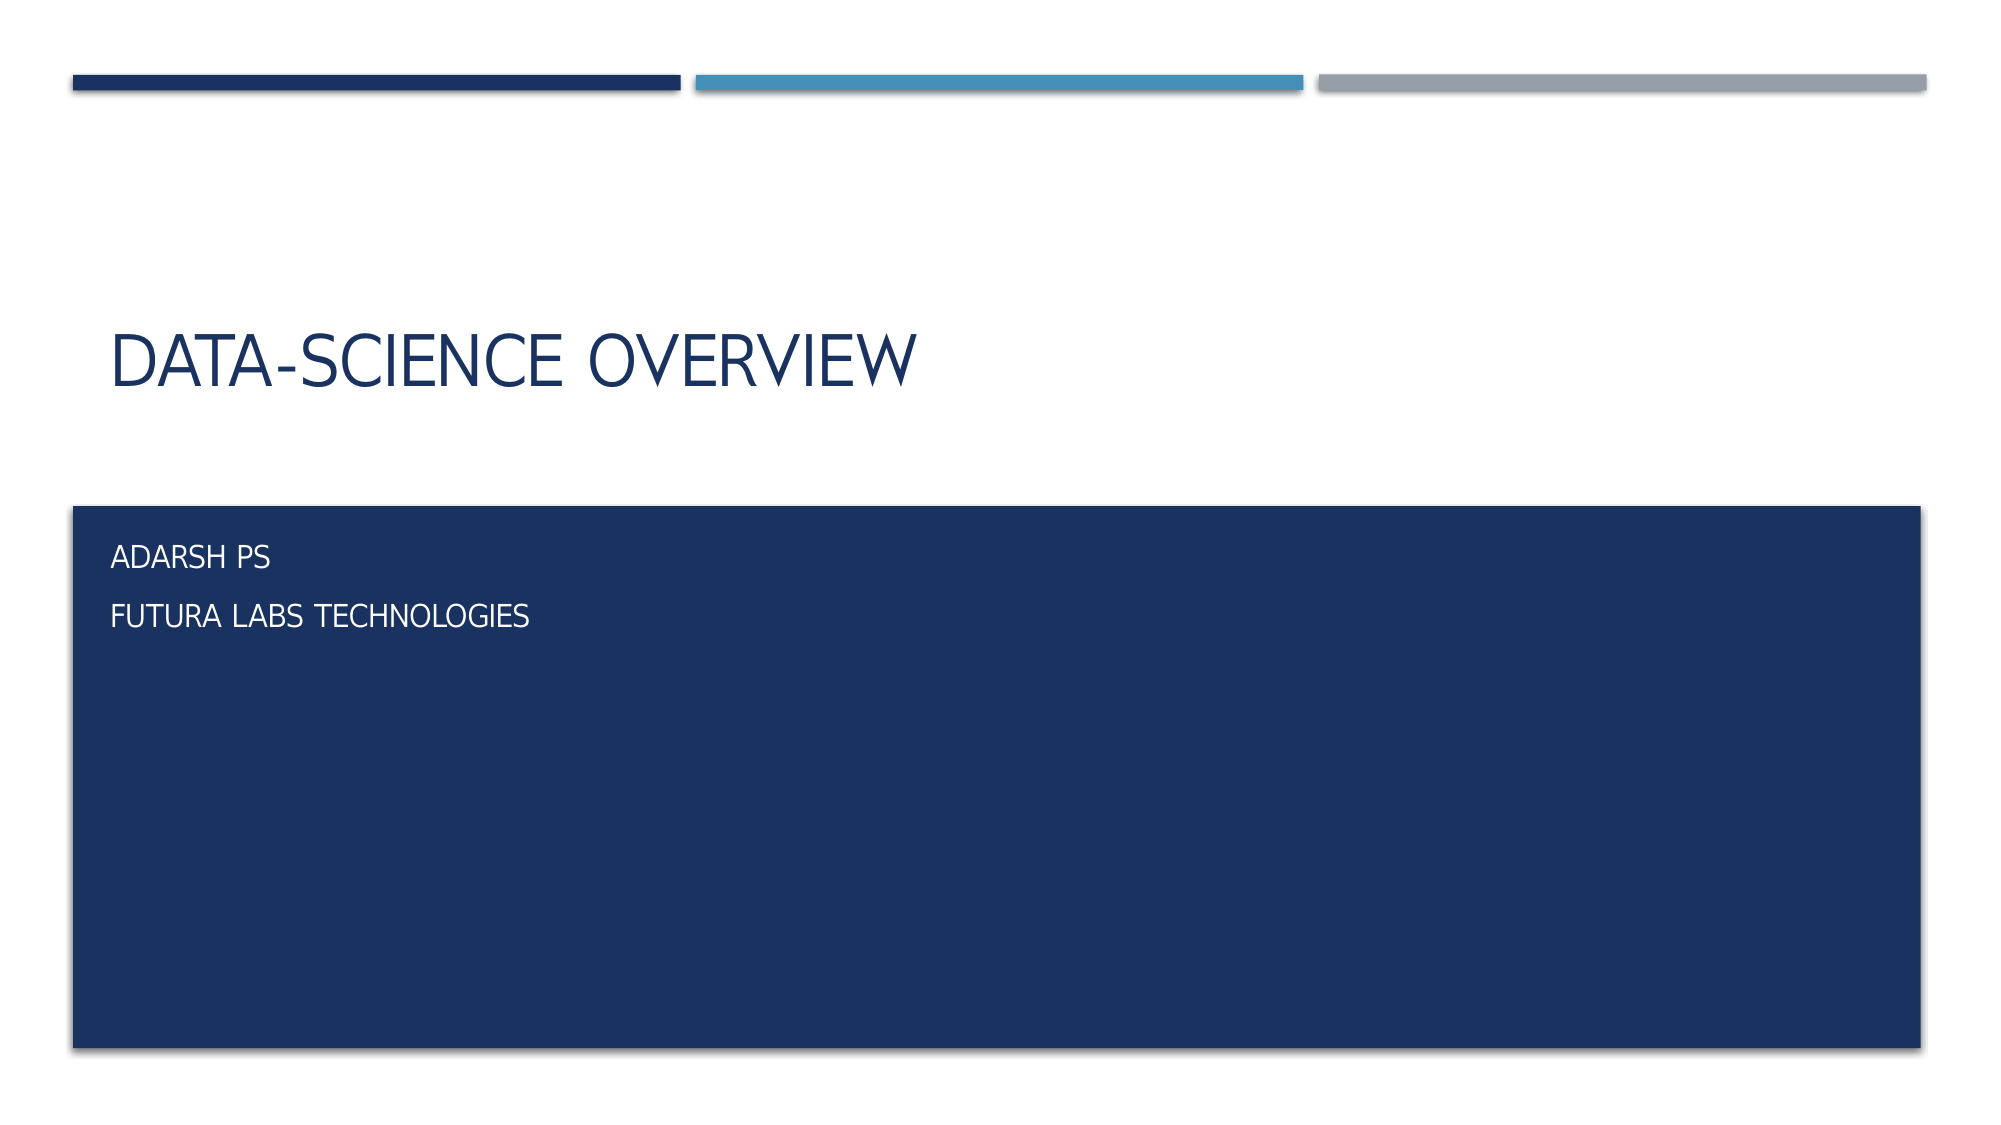

# Data-Science Overview

ADARSH PS
FUTURA LABS TECHNOLOGIES